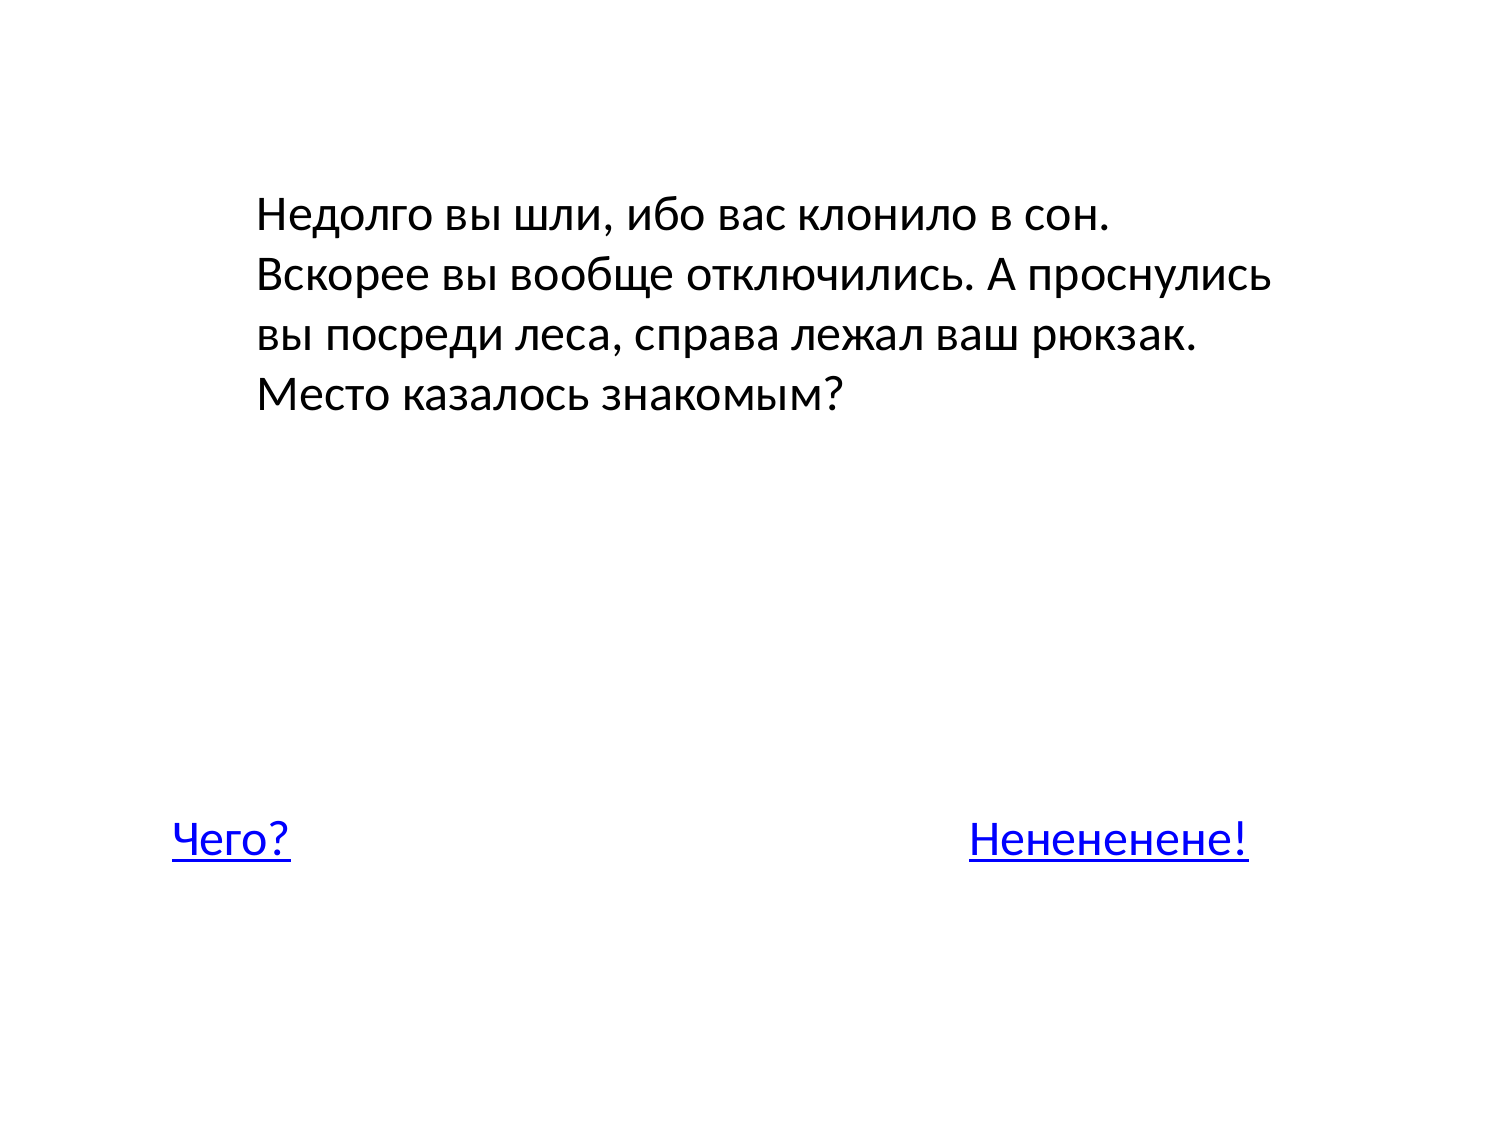

Недолго вы шли, ибо вас клонило в сон. Вскорее вы вообще отключились. А проснулись вы посреди леса, справа лежал ваш рюкзак. Место казалось знакомым?
Чего?
Ненененене!